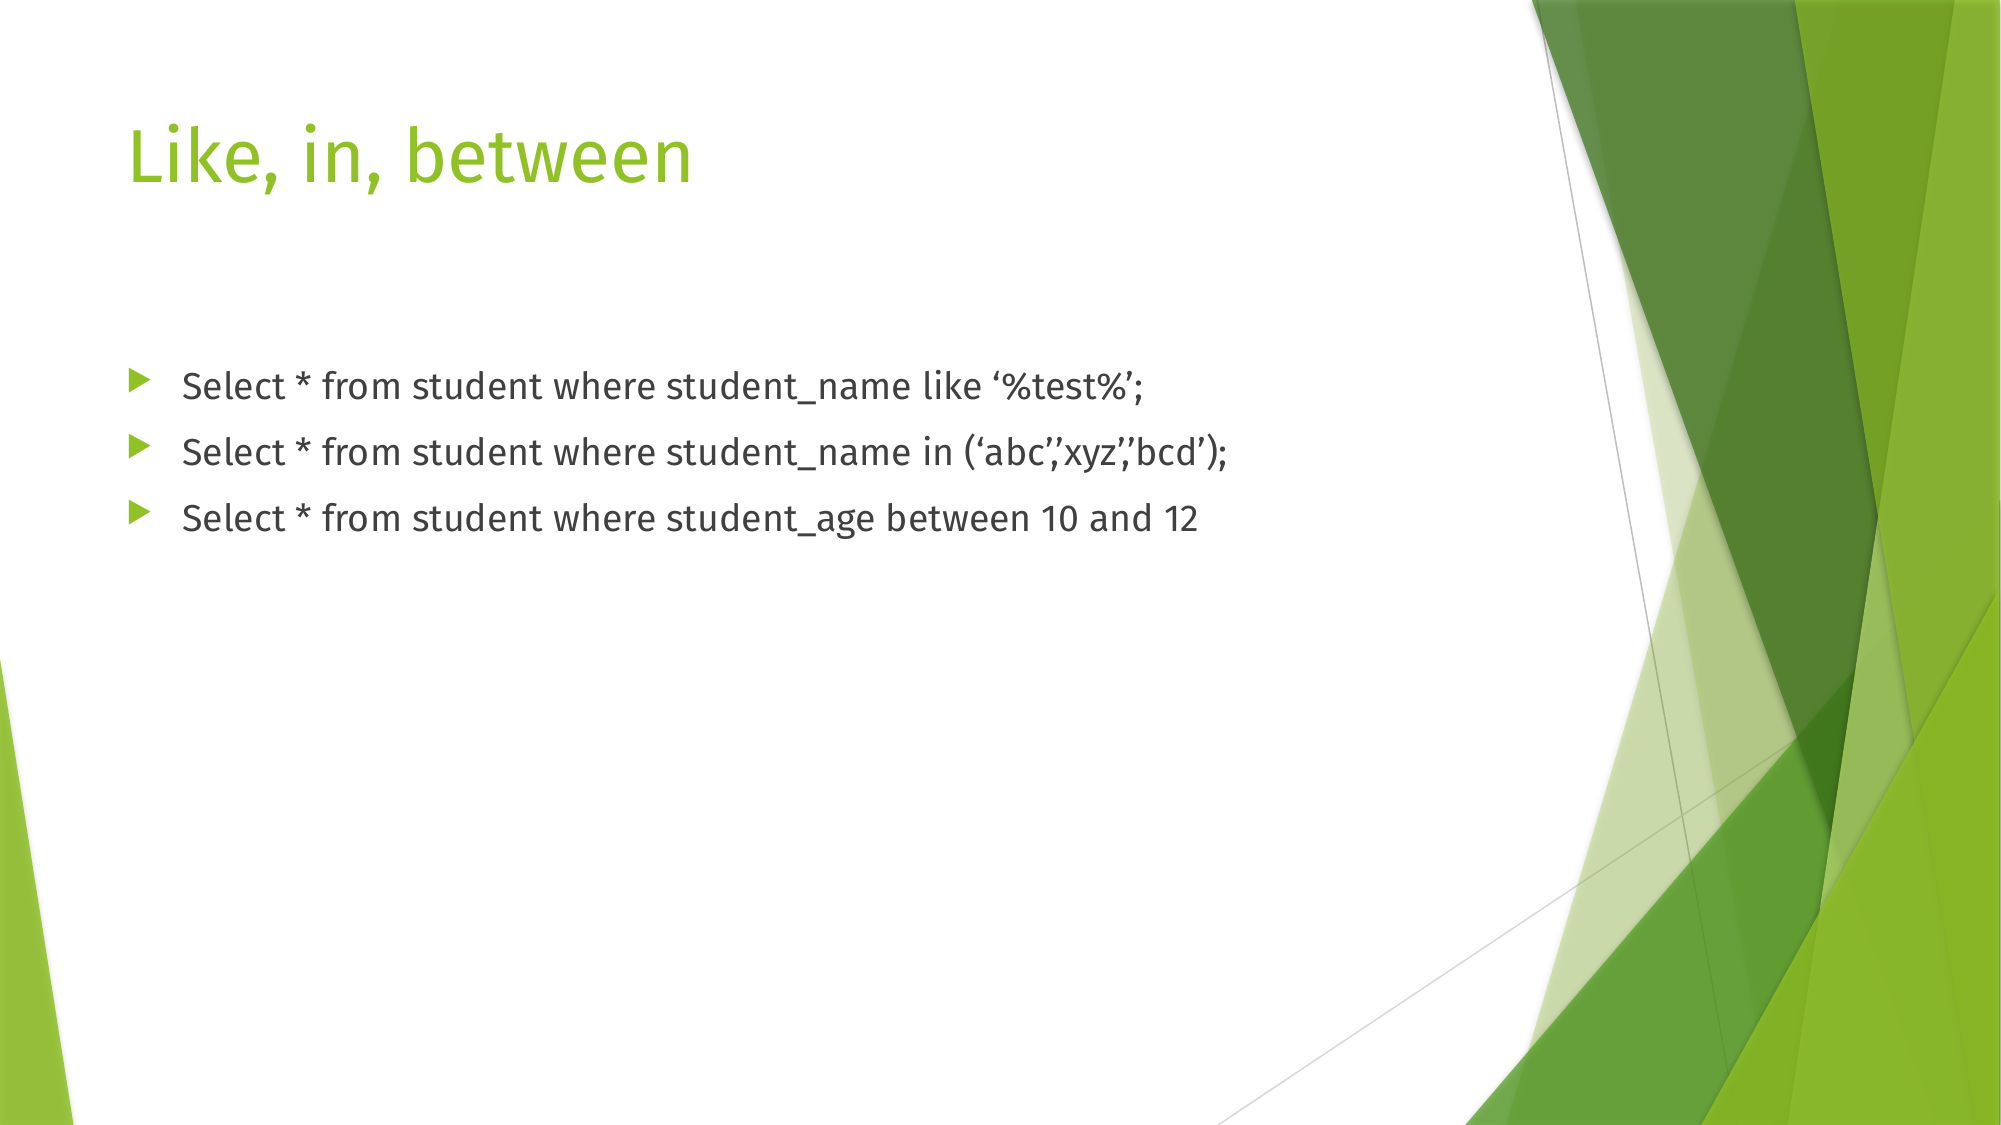

# Like, in, between
Select * from student where student_name like ‘%test%’;
Select * from student where student_name in (‘abc’,’xyz’,’bcd’);
Select * from student where student_age between 10 and 12